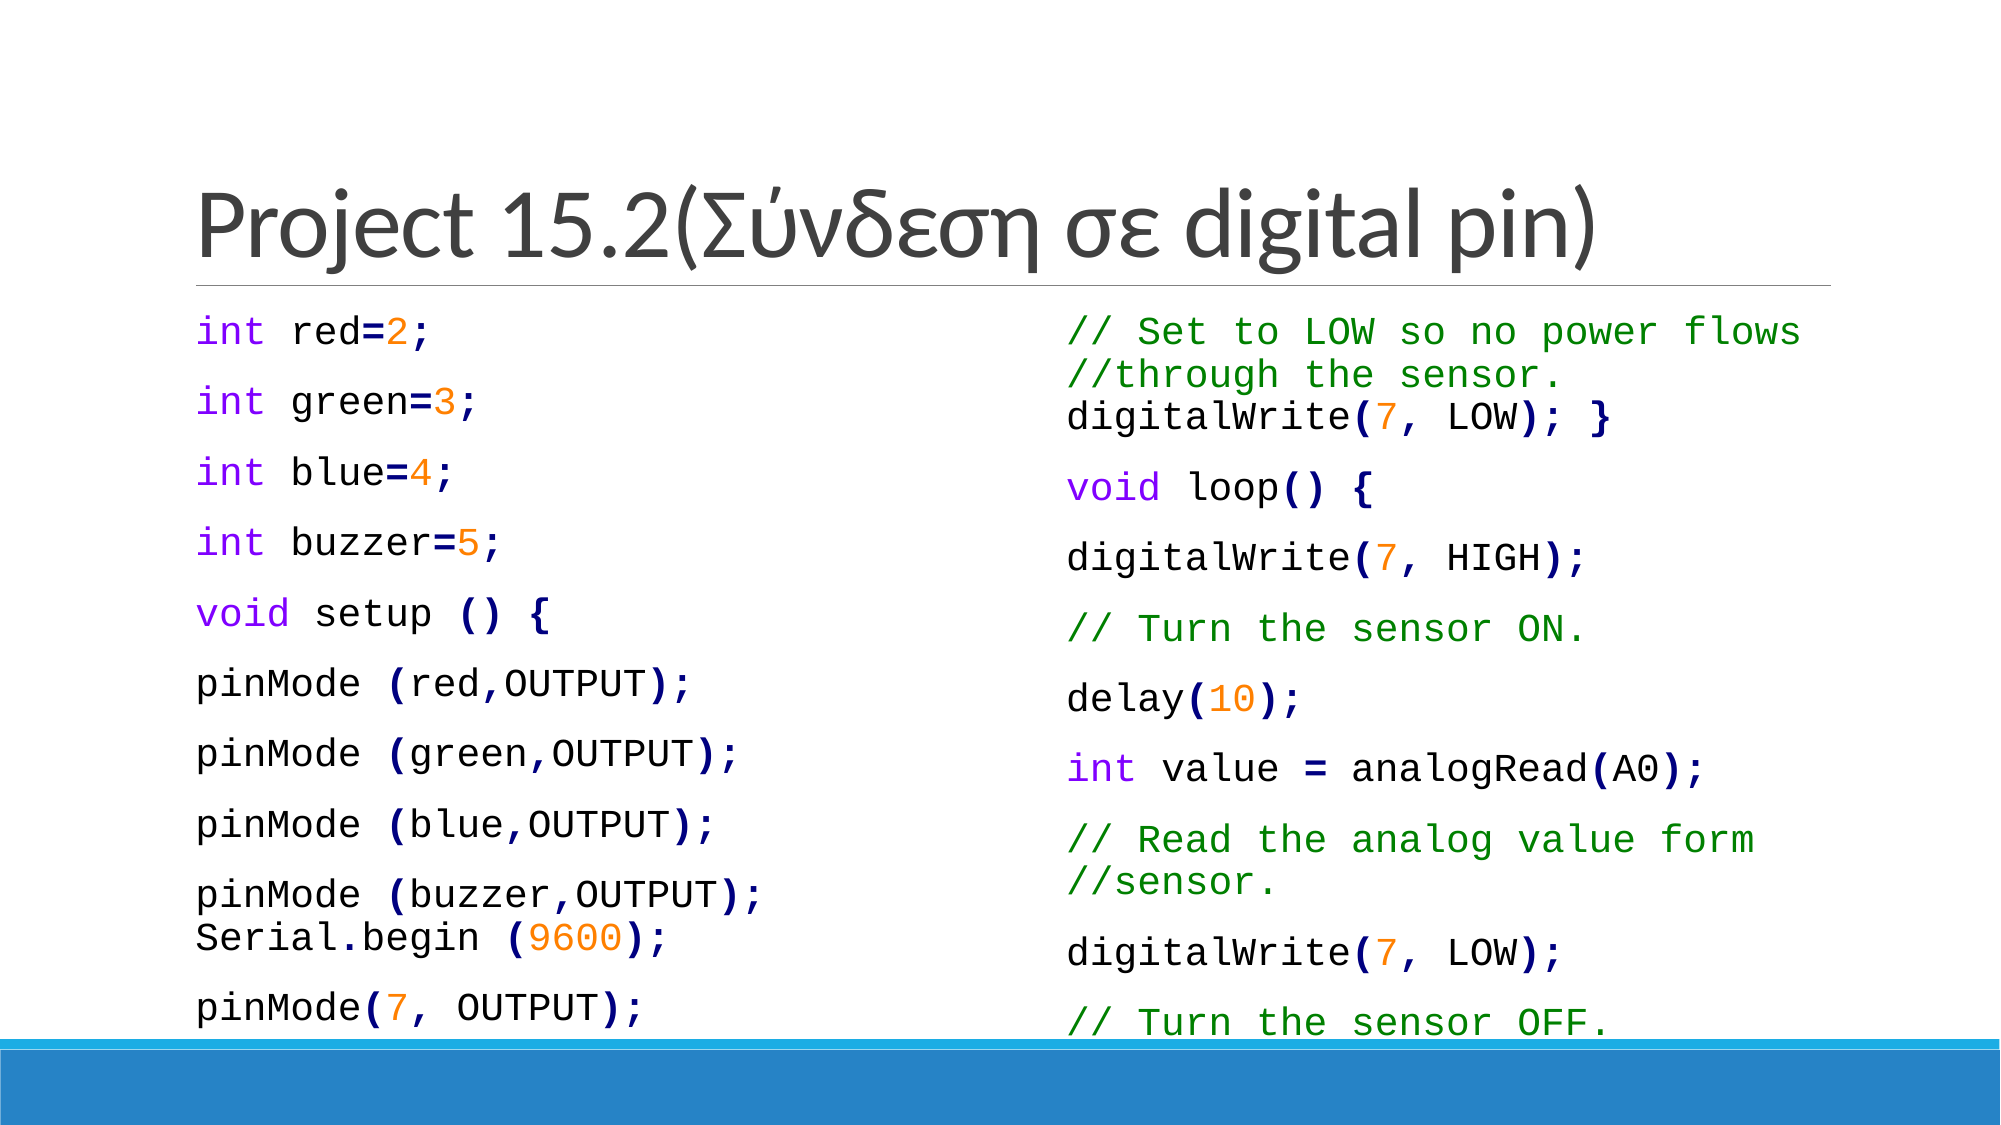

# Project 15.2(Σύνδεση σε digital pin)
int red=2;
int green=3;
int blue=4;
int buzzer=5;
void setup () {
pinMode (red,OUTPUT);
pinMode (green,OUTPUT);
pinMode (blue,OUTPUT);
pinMode (buzzer,OUTPUT); Serial.begin (9600);
pinMode(7, OUTPUT);
// Set to LOW so no power flows //through the sensor. digitalWrite(7, LOW); }
void loop() {
digitalWrite(7, HIGH);
// Turn the sensor ON.
delay(10);
int value = analogRead(A0);
// Read the analog value form //sensor.
digitalWrite(7, LOW);
// Turn the sensor OFF.